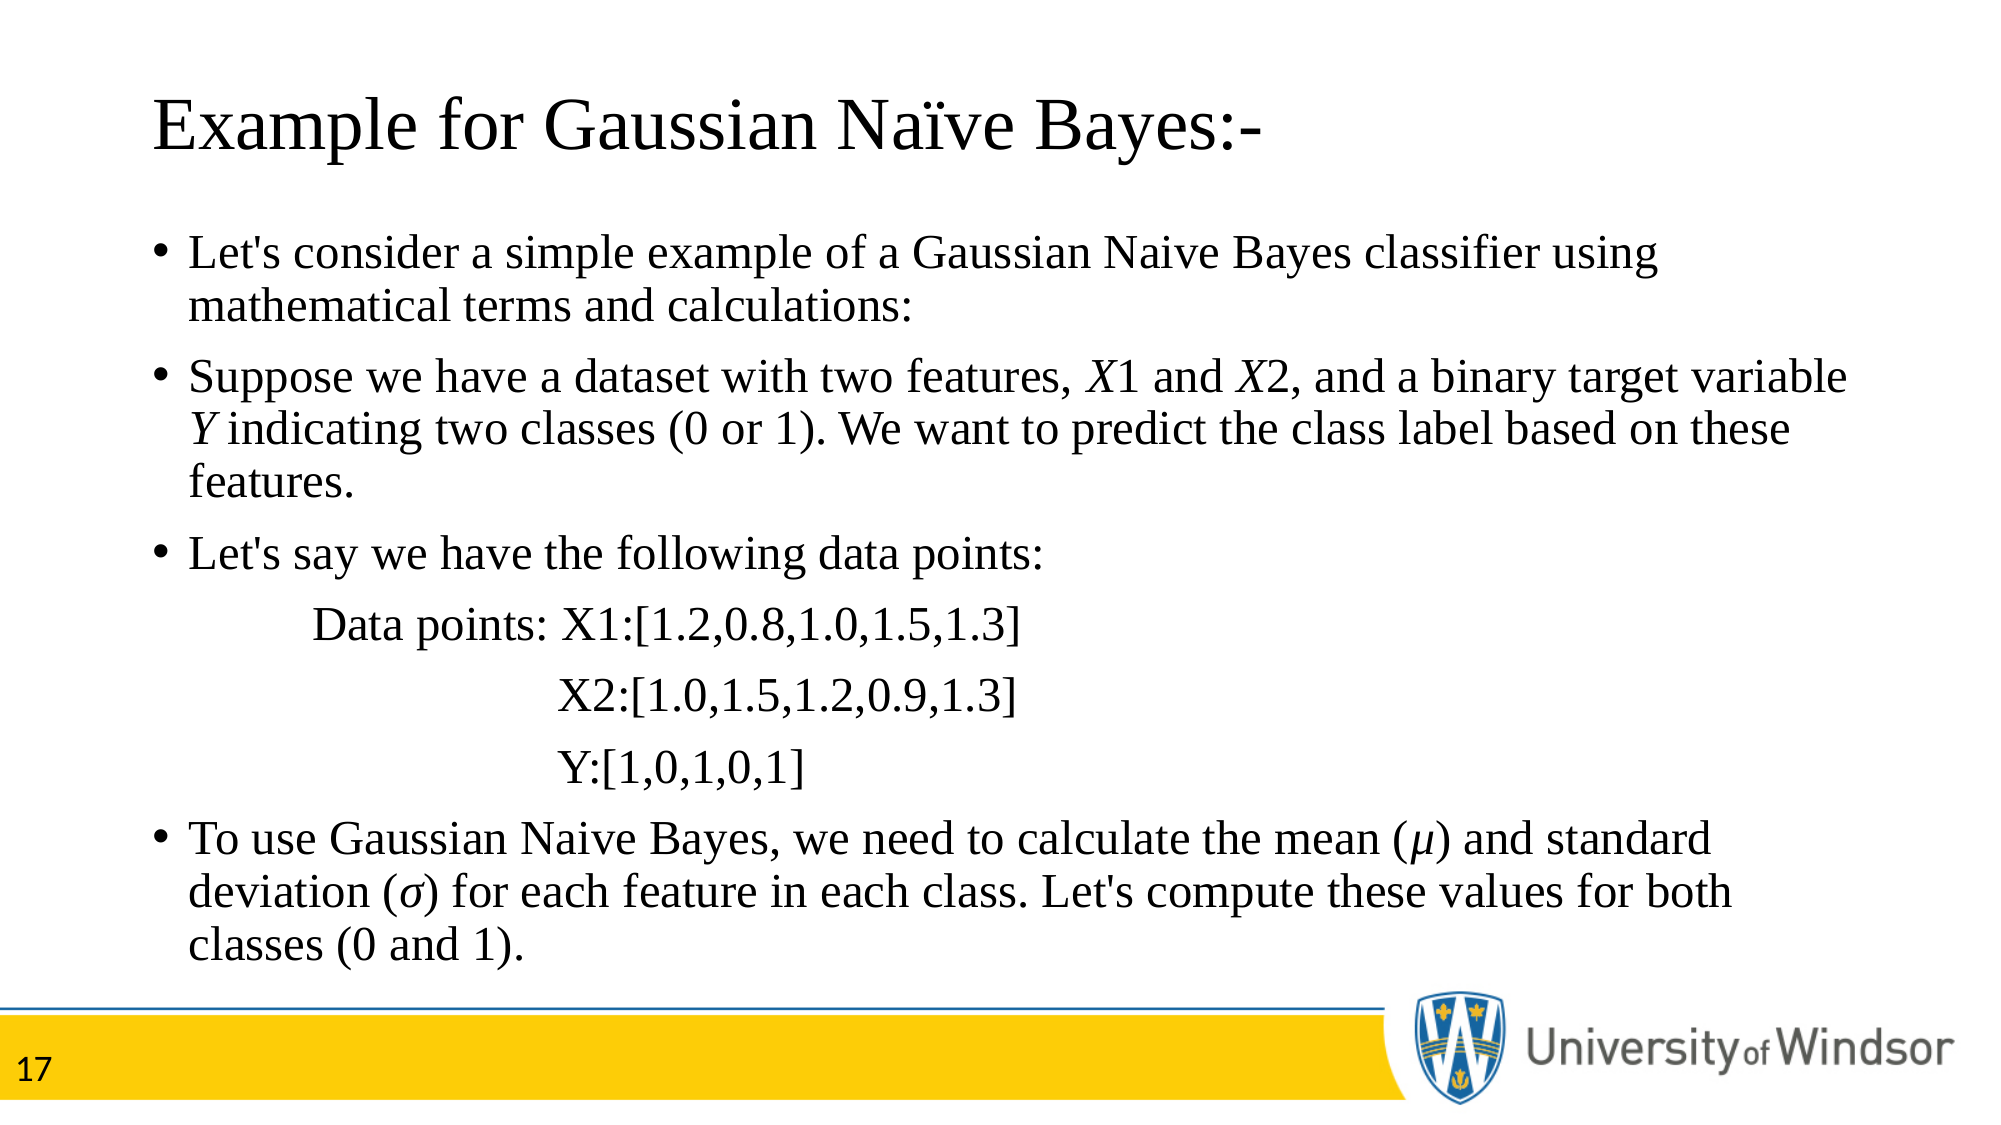

# Example for Gaussian Naïve Bayes:-
Let's consider a simple example of a Gaussian Naive Bayes classifier using mathematical terms and calculations:
Suppose we have a dataset with two features, X1​ and X2​, and a binary target variable Y indicating two classes (0 or 1). We want to predict the class label based on these features.
Let's say we have the following data points:
 	  Data points: X1:[1.2,0.8,1.0,1.5,1.3]
			X2:[1.0,1.5,1.2,0.9,1.3]
			Y:[1,0,1,0,1]
To use Gaussian Naive Bayes, we need to calculate the mean (μ) and standard deviation (σ) for each feature in each class. Let's compute these values for both classes (0 and 1).

17